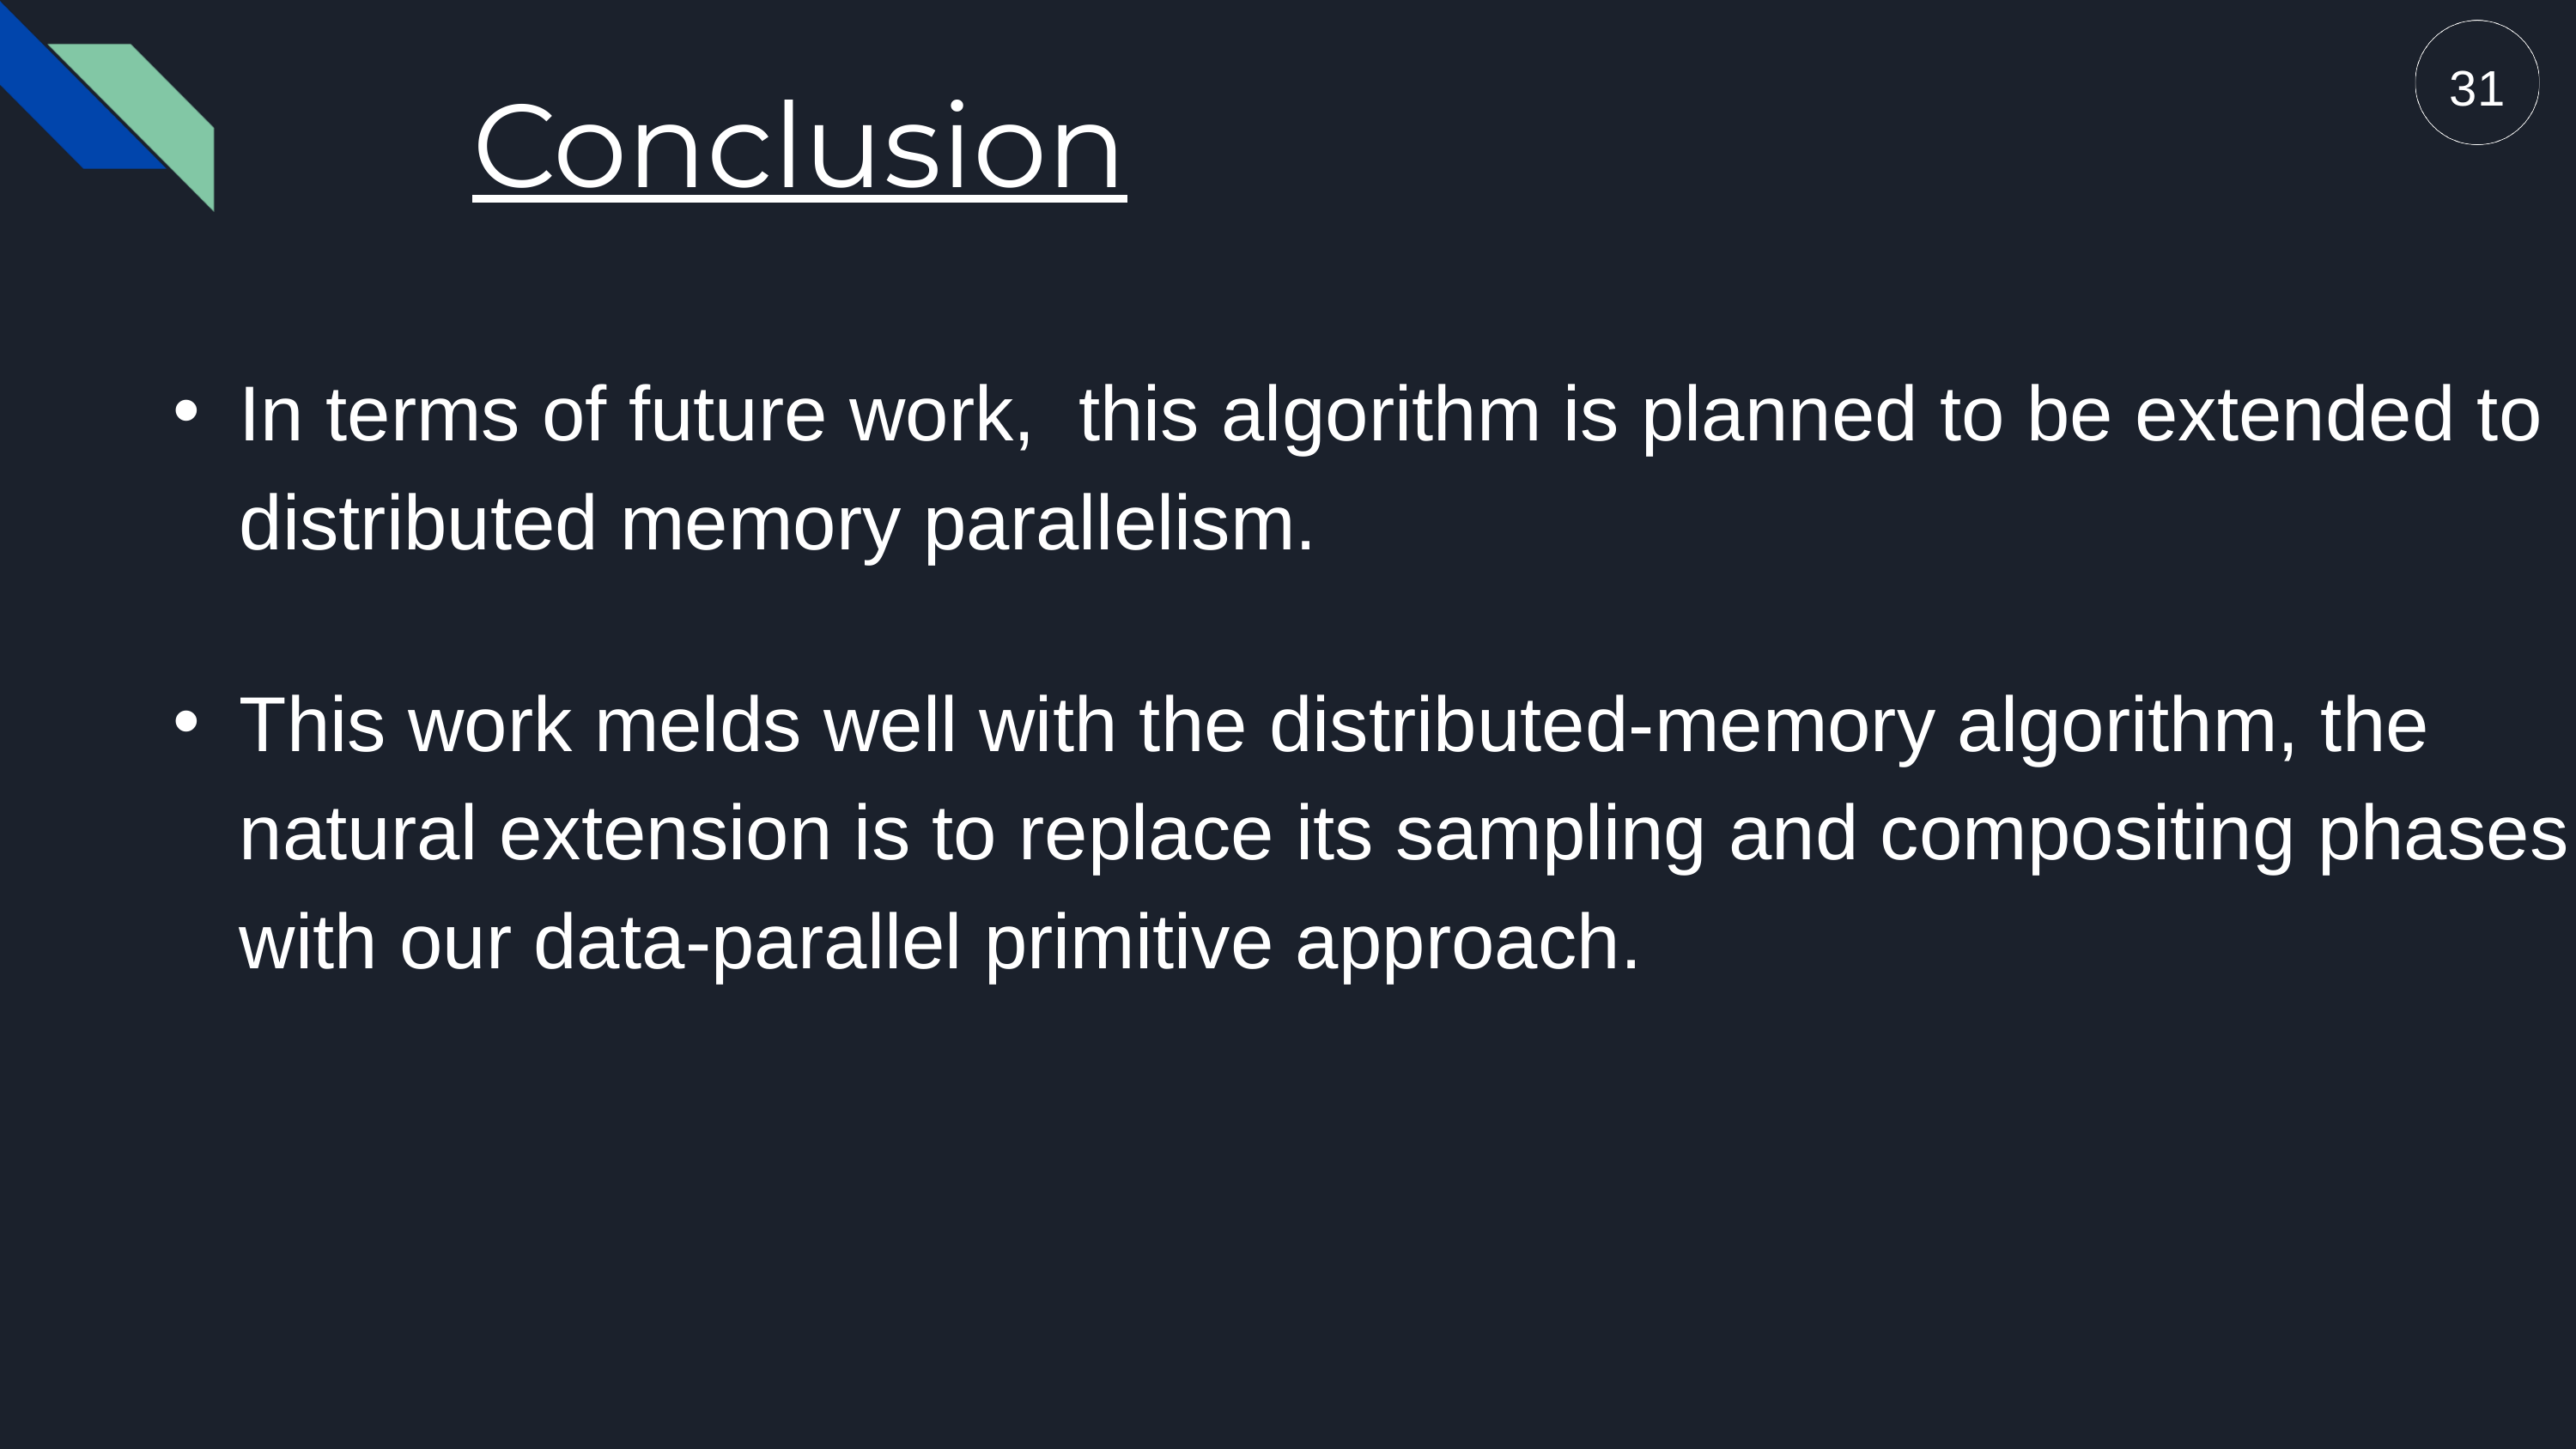

31
Conclusion
In terms of future work,  this algorithm is planned to be extended to distributed memory parallelism.

This work melds well with the distributed-memory algorithm, the natural extension is to replace its sampling and compositing phases with our data-parallel primitive approach.